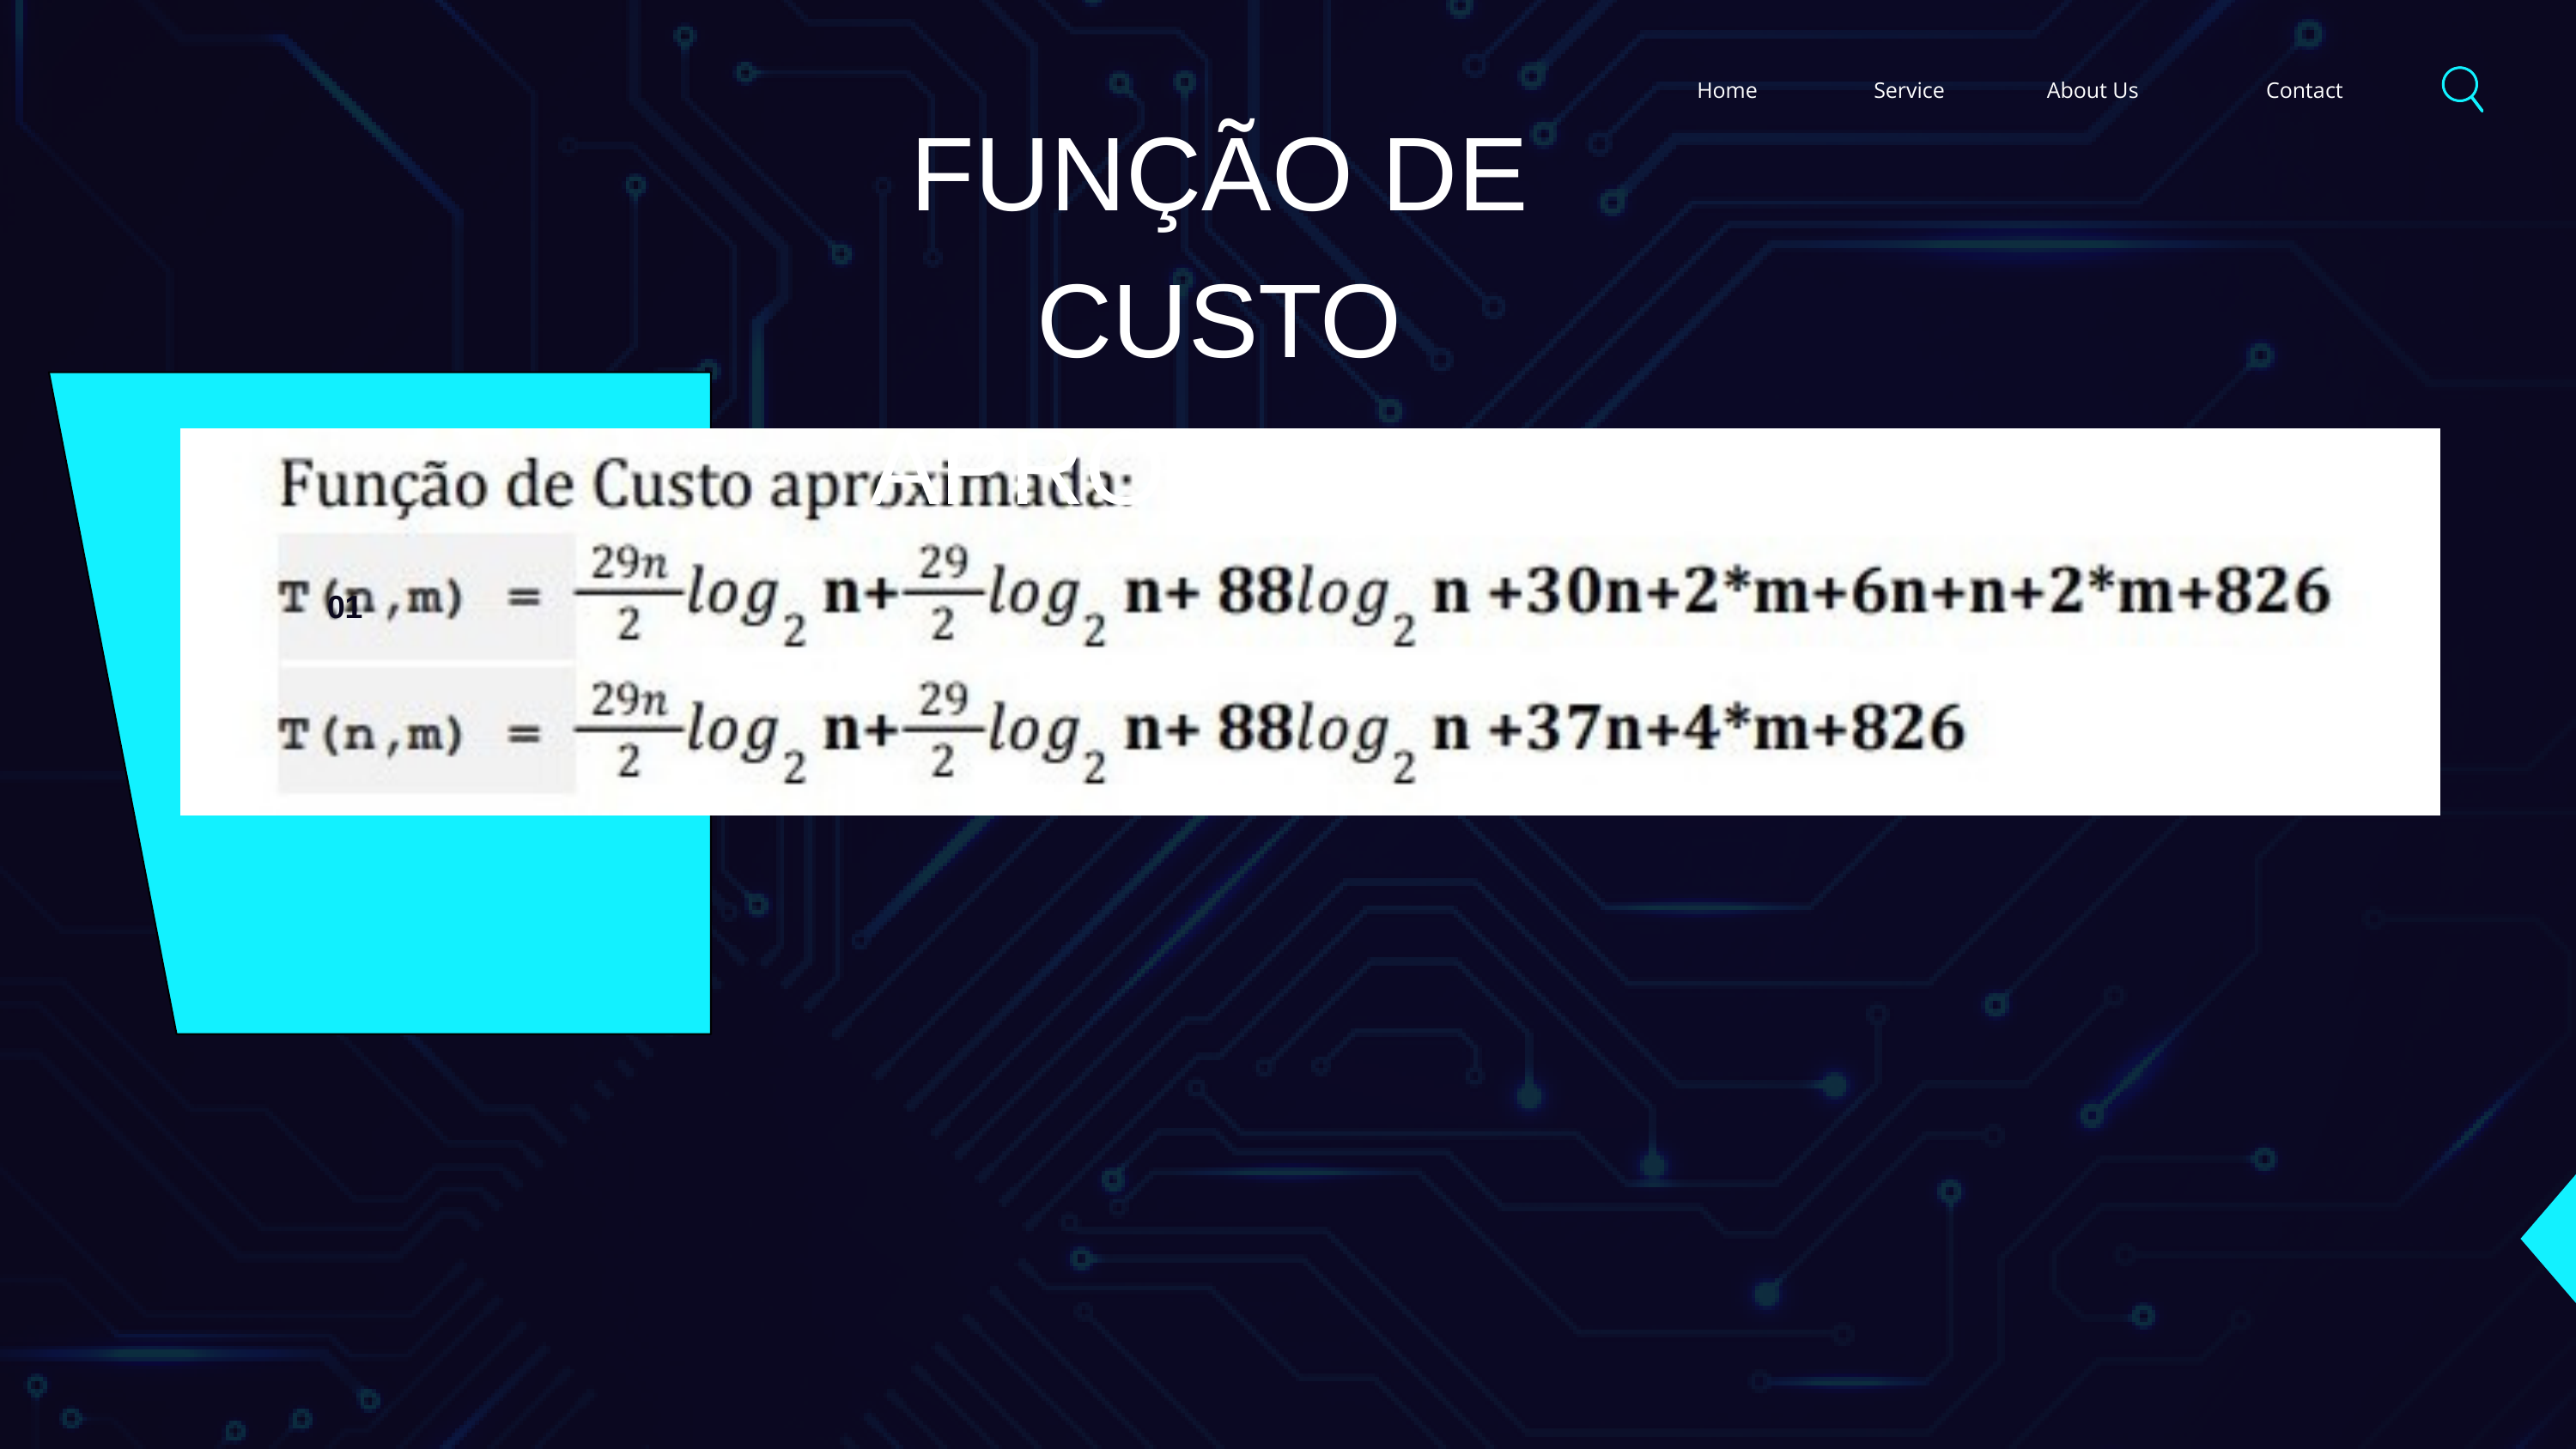

Home
Service
About Us
Contact
FUNÇÃO DE CUSTO APROXIMADA

01